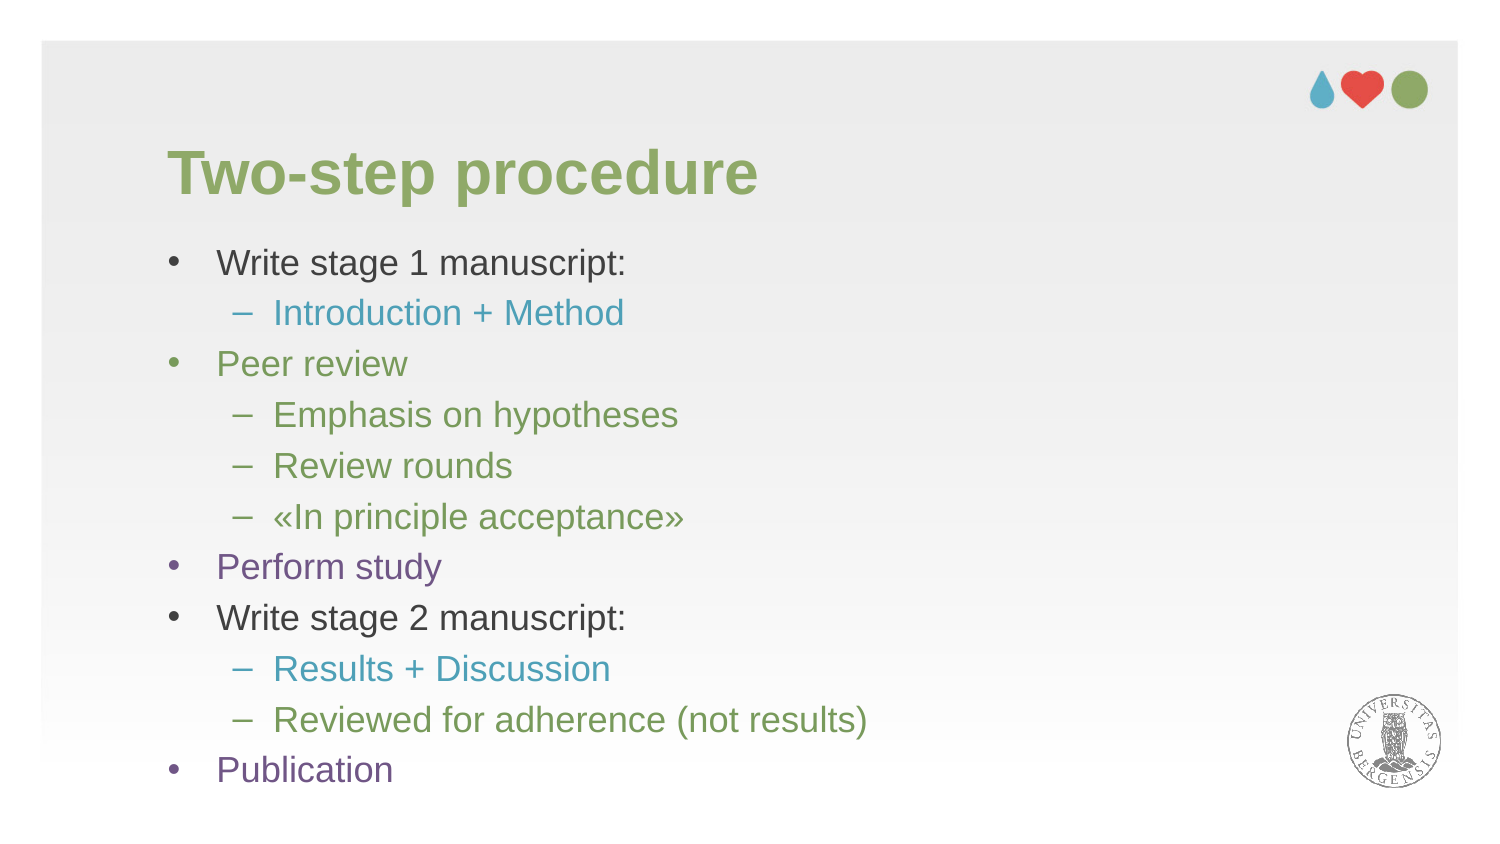

# Two-step procedure
Write stage 1 manuscript:
Introduction + Method
Peer review
Emphasis on hypotheses
Review rounds
«In principle acceptance»
Perform study
Write stage 2 manuscript:
Results + Discussion
Reviewed for adherence (not results)
Publication